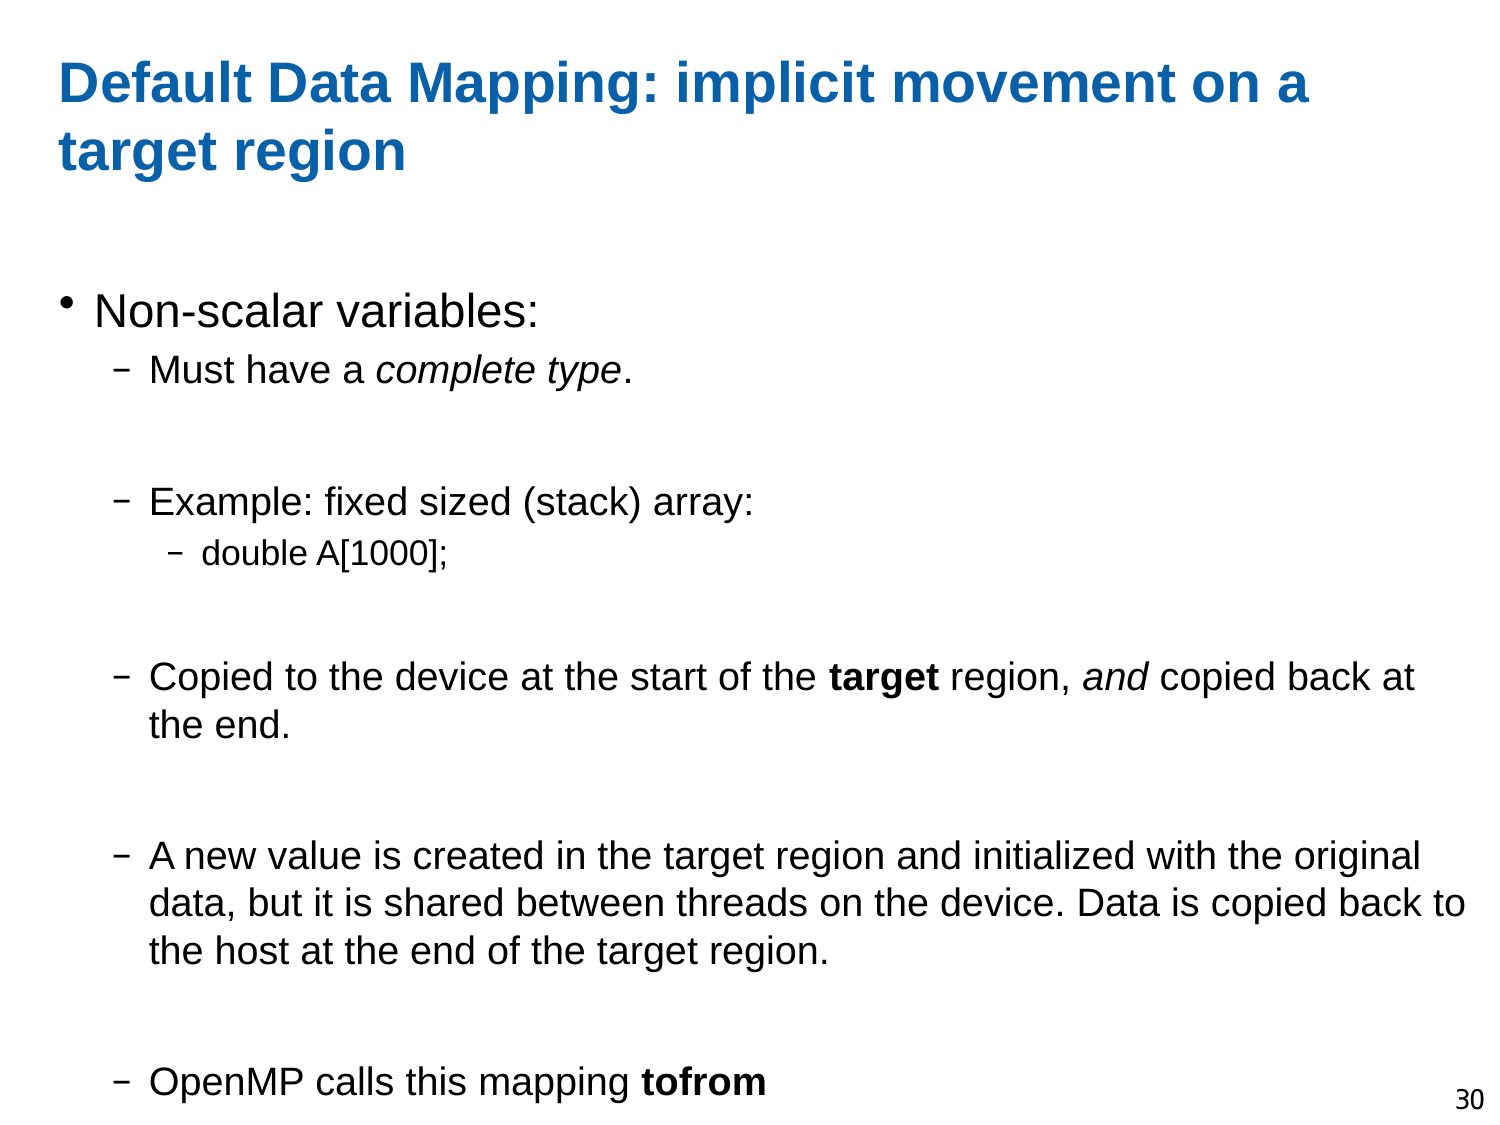

# Default Data Mapping: implicit movement on a target region

Non-scalar variables:
Must have a complete type.

Example: fixed sized (stack) array:
double A[1000];

Copied to the device at the start of the target region, and copied back at the end.

A new value is created in the target region and initialized with the original data, but it is shared between threads on the device. Data is copied back to the host at the end of the target region.

OpenMP calls this mapping tofrom

30